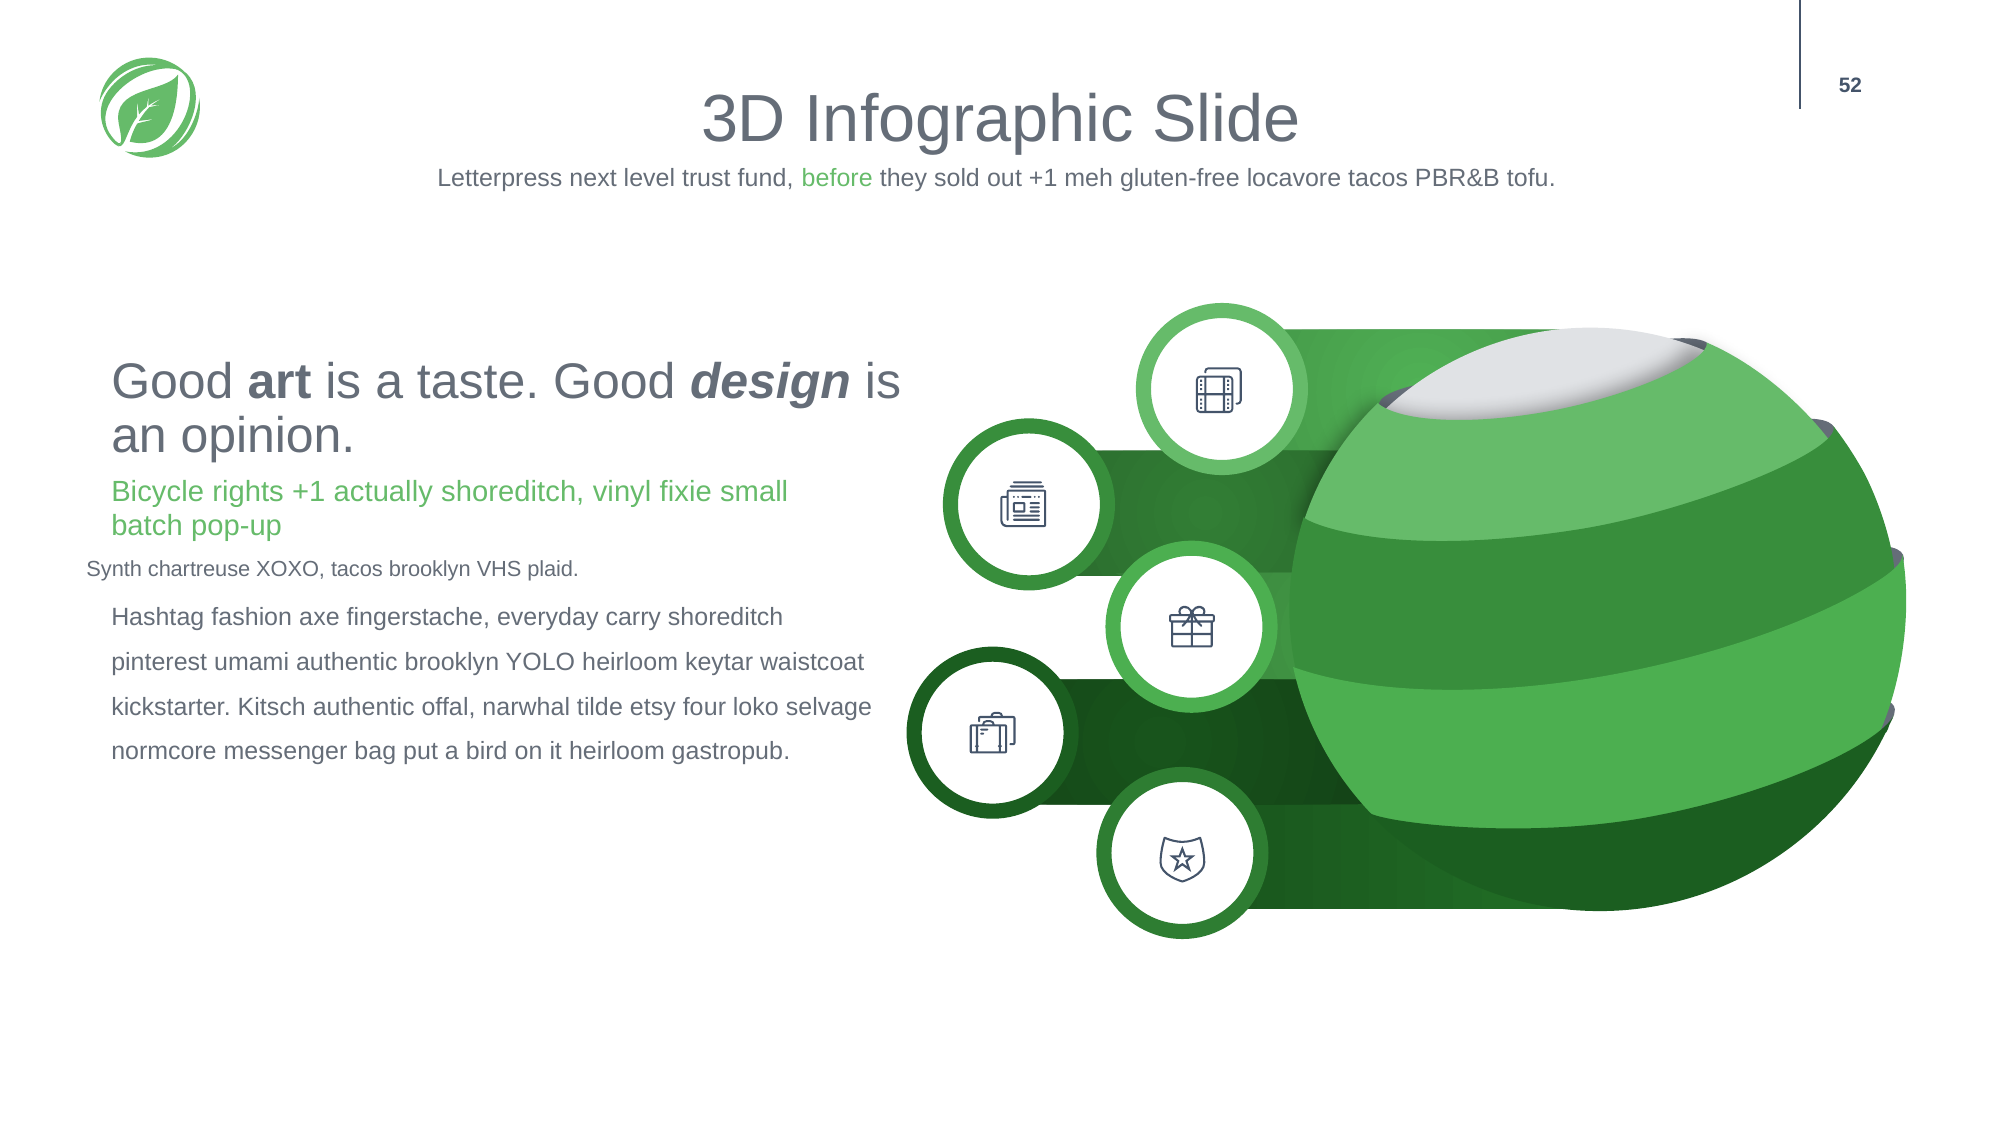

3D Infographic Slide
Letterpress next level trust fund, before they sold out +1 meh gluten-free locavore tacos PBR&B tofu.

Good art is a taste. Good design is an opinion.
Bicycle rights +1 actually shoreditch, vinyl fixie small batch pop-up
Synth chartreuse XOXO, tacos brooklyn VHS plaid.
Hashtag fashion axe fingerstache, everyday carry shoreditch pinterest umami authentic brooklyn YOLO heirloom keytar waistcoat kickstarter. Kitsch authentic offal, narwhal tilde etsy four loko selvage normcore messenger bag put a bird on it heirloom gastropub.